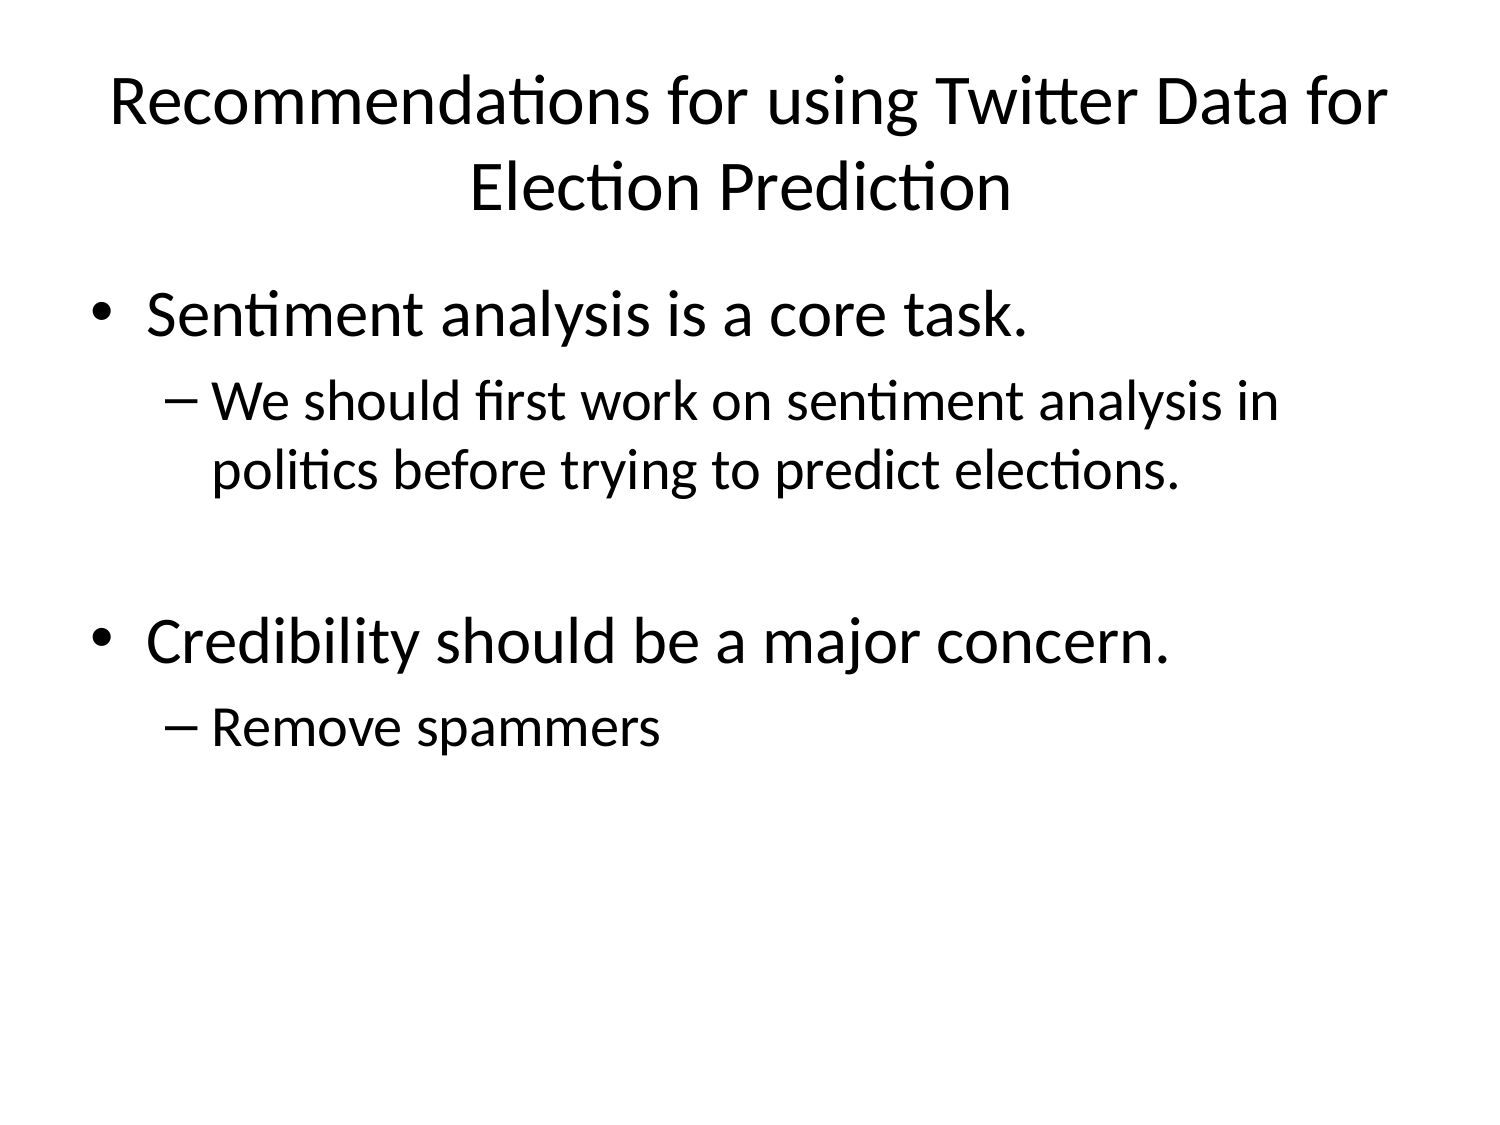

# Recommendations for using Twitter Data for Election Prediction
Sentiment analysis is a core task.
We should first work on sentiment analysis in politics before trying to predict elections.

Credibility should be a major concern.
Remove spammers